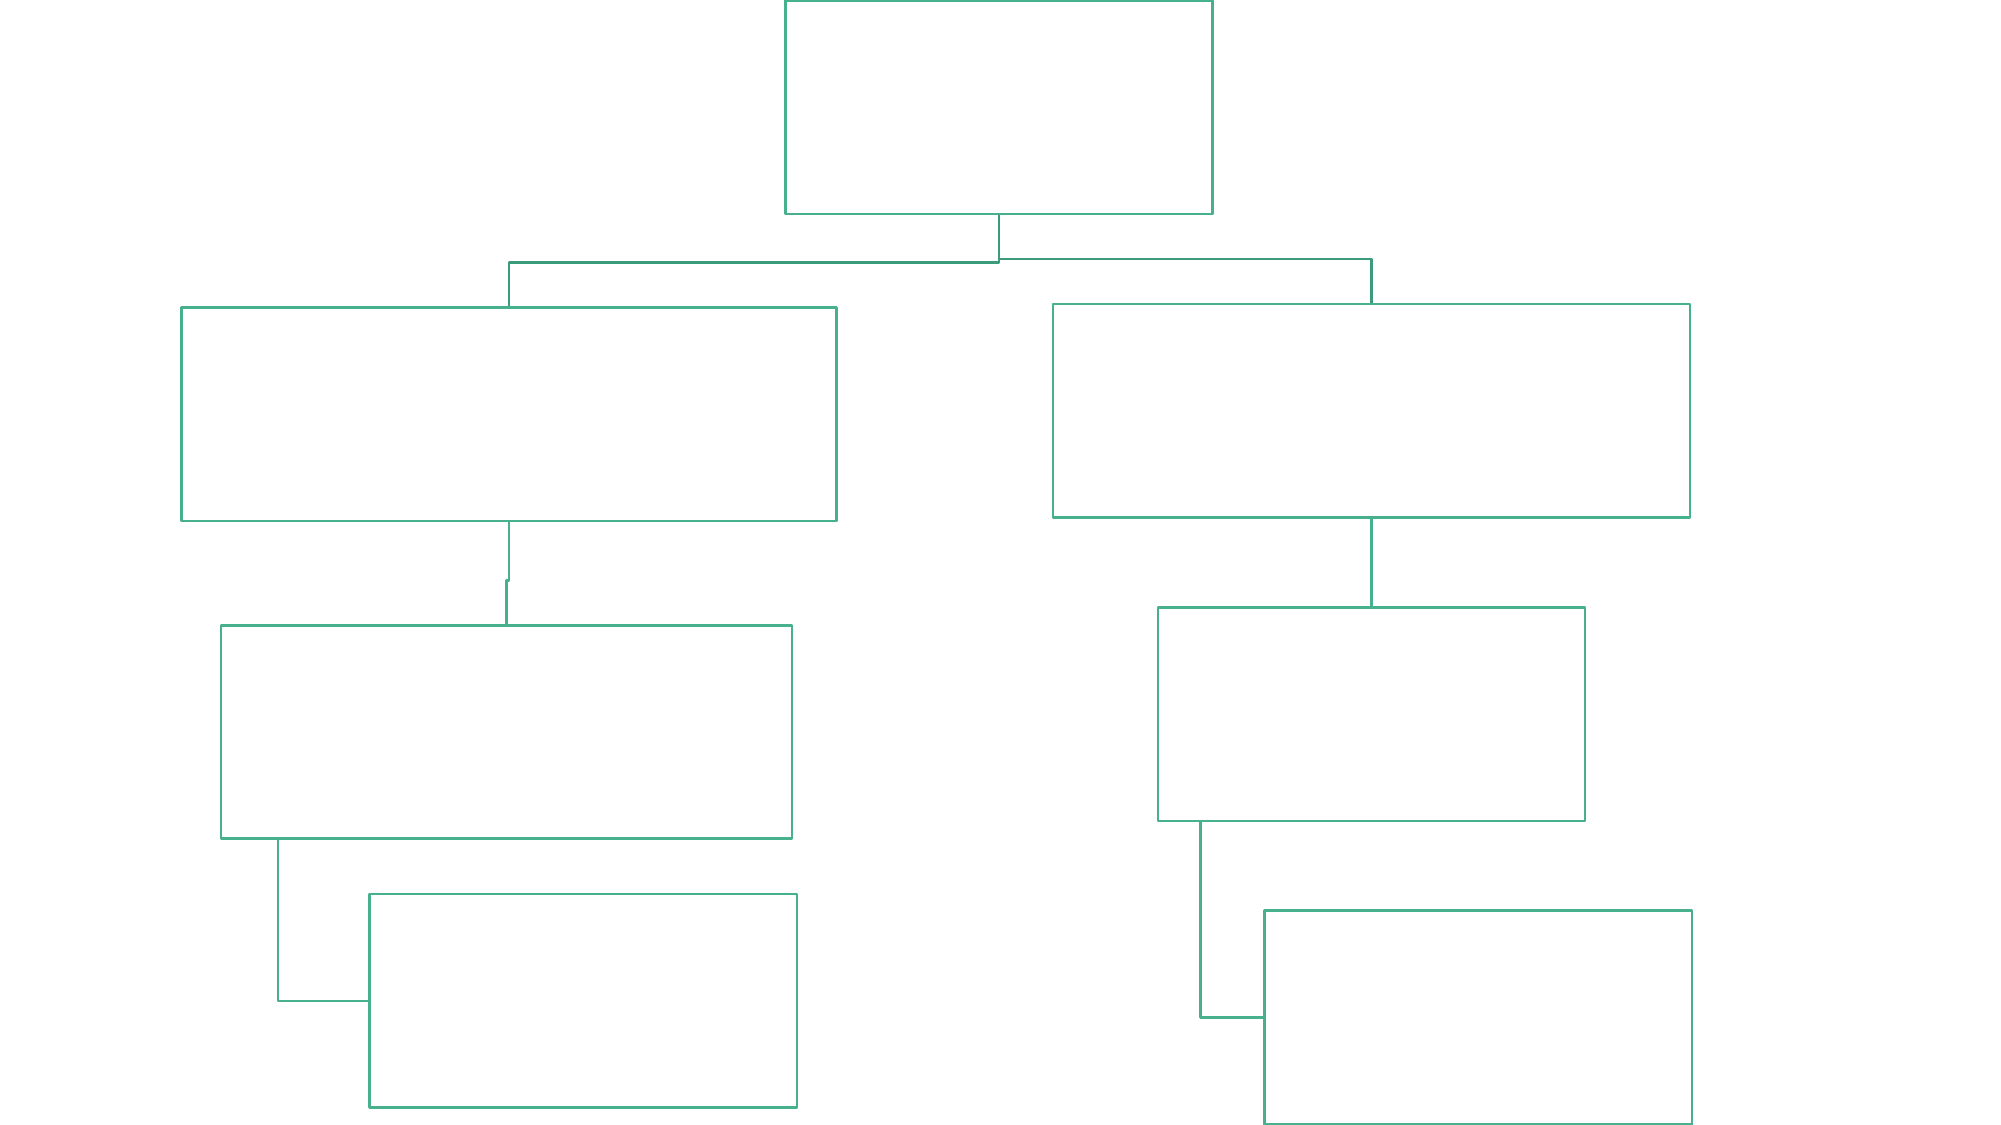

Objective of Incredible India

Differentiate India from other popular Asian destinations

Attract tourists by marketing a niche, cathartic experience

Construct experiences as the epitome of "extra-mundane", yet not "too far away from home"

Show transformative experiences from the perspective of the tourist

Appeal to existential authenticity

Appeal to constructive authenticity